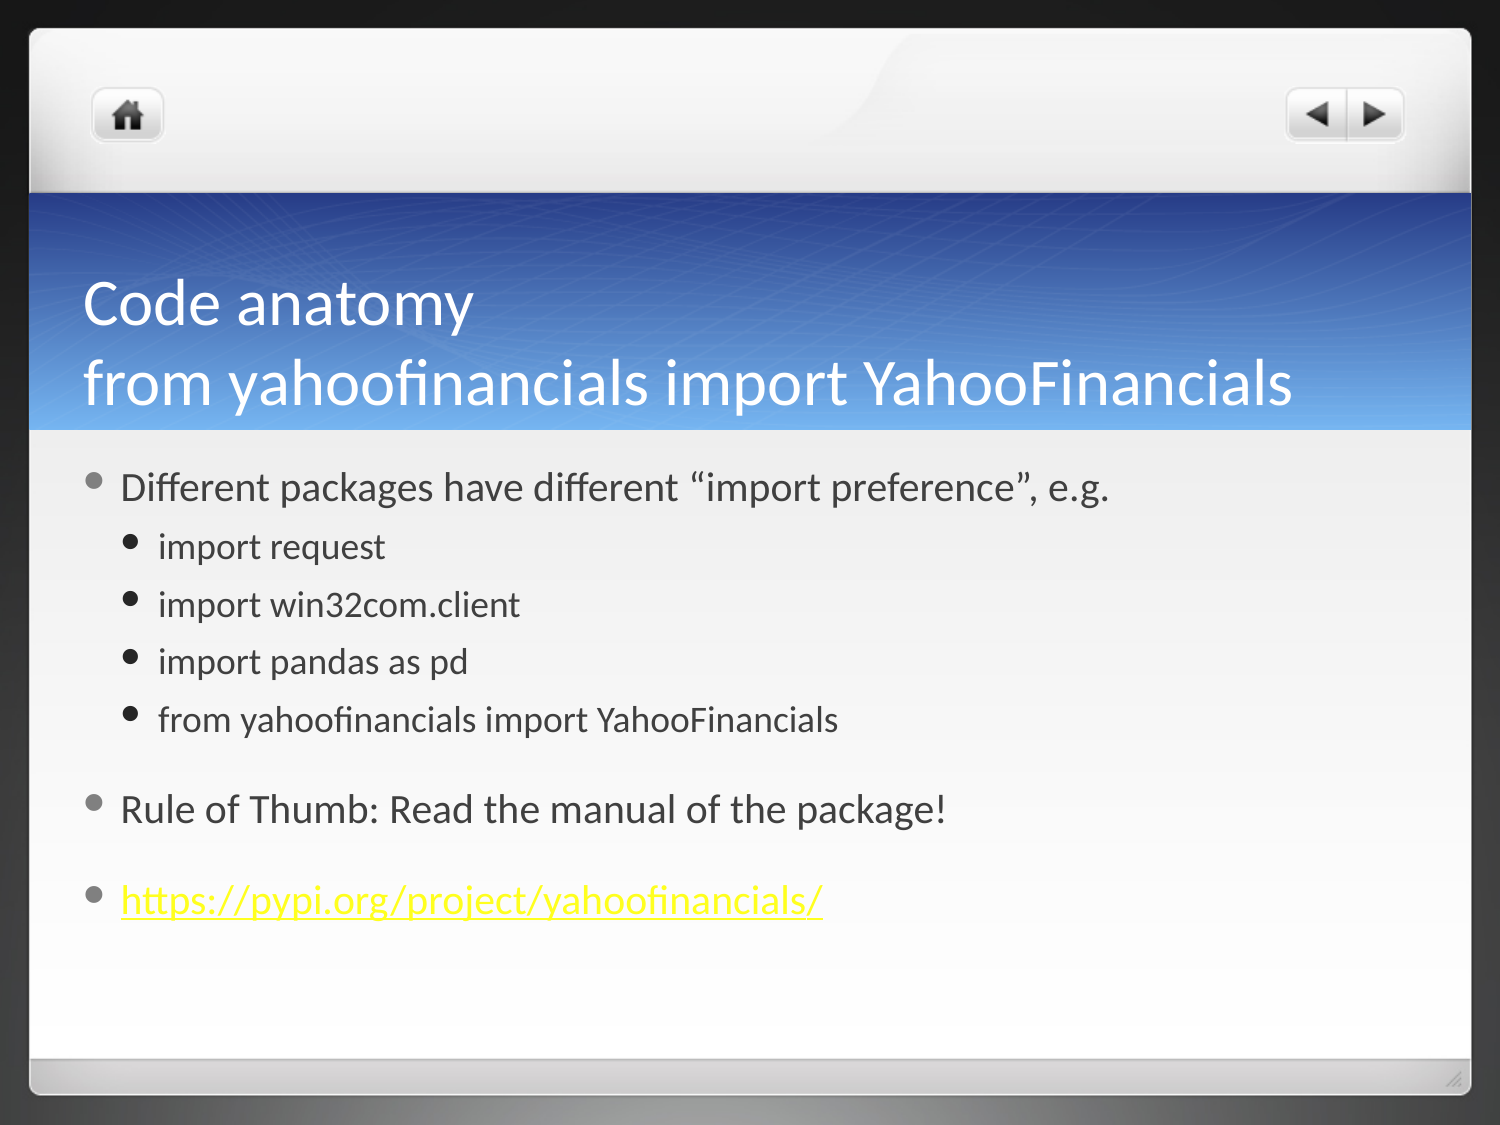

# Code anatomy from yahoofinancials import YahooFinancials
Different packages have different “import preference”, e.g.
import request
import win32com.client
import pandas as pd
from yahoofinancials import YahooFinancials
Rule of Thumb: Read the manual of the package!
https://pypi.org/project/yahoofinancials/